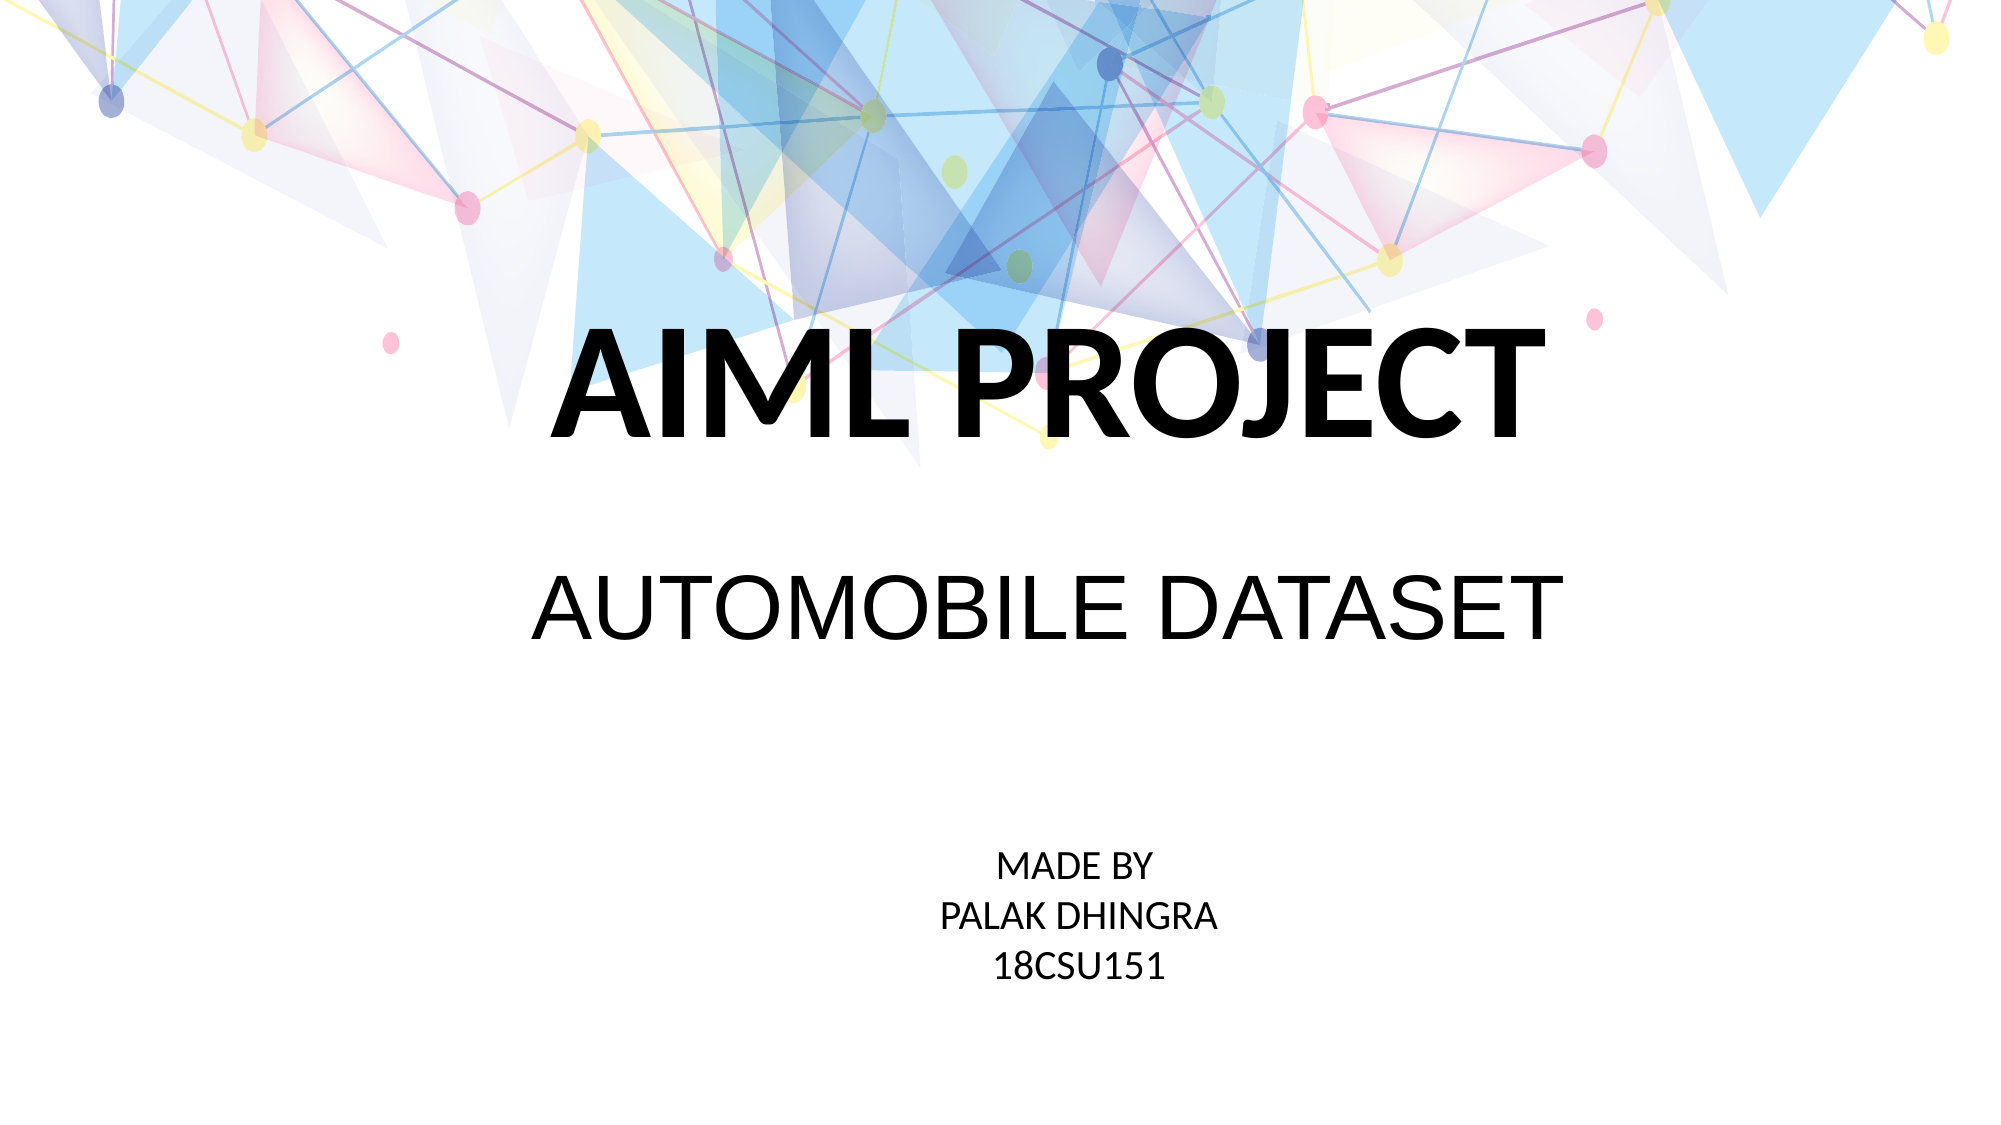

AIML PROJECT
AUTOMOBILE DATASET
MADE BY
PALAK DHINGRA 18CSU151